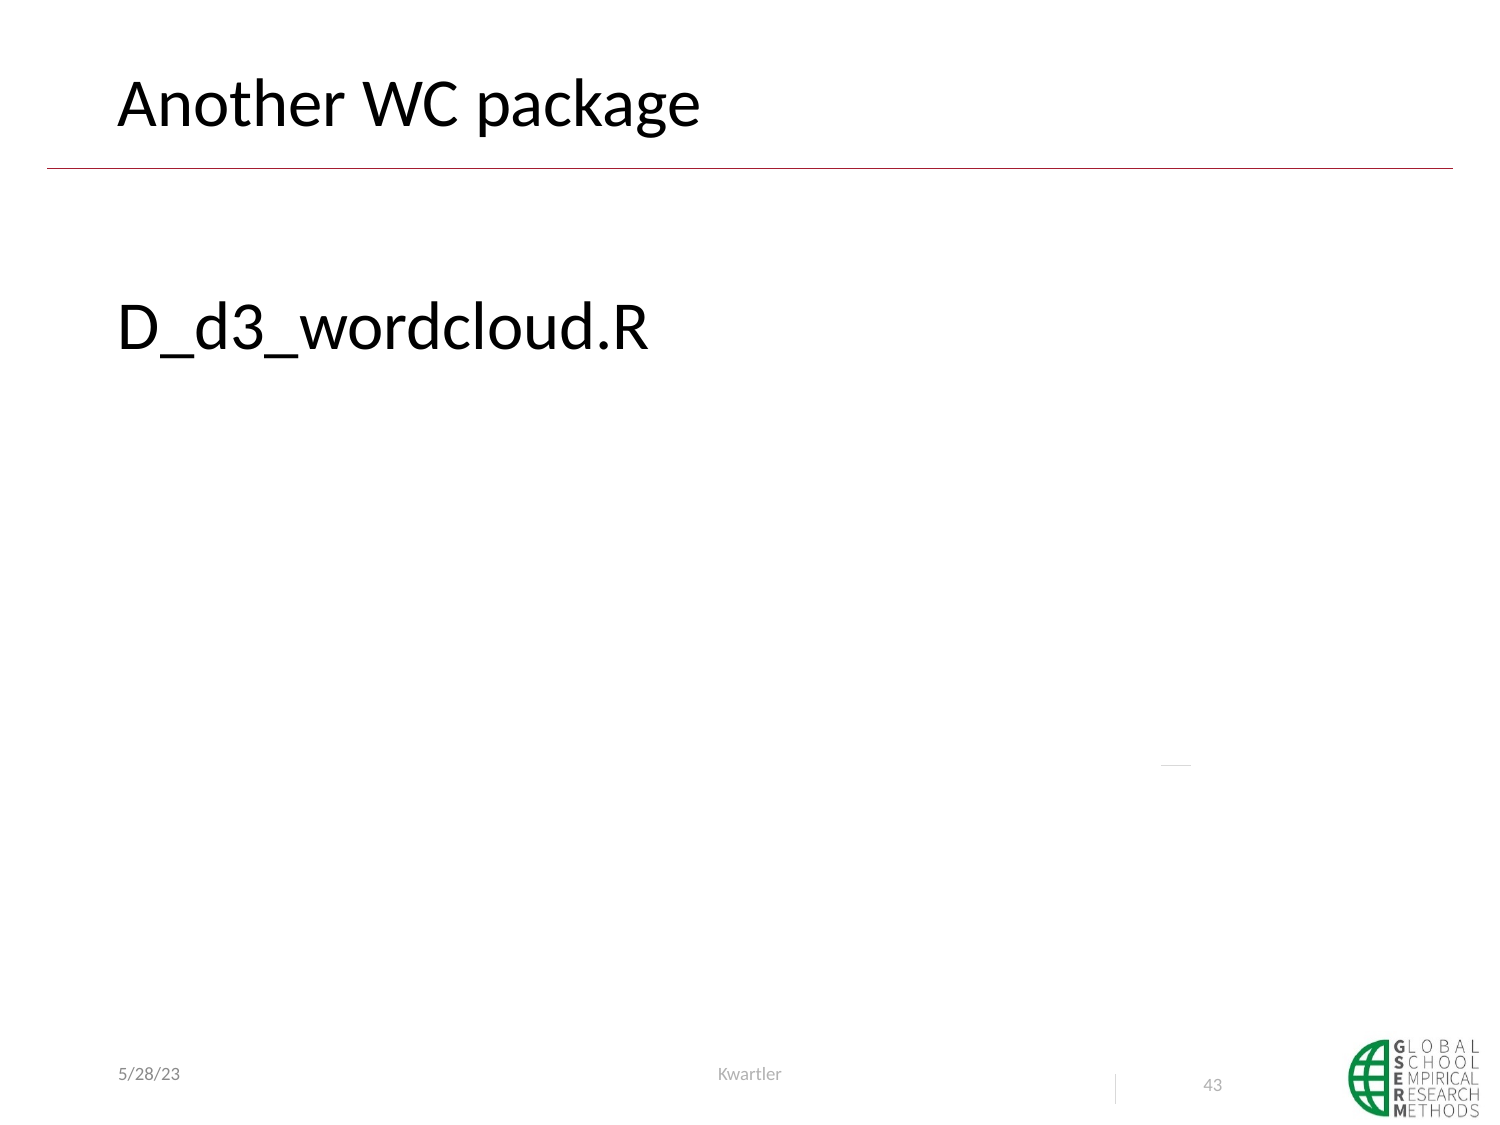

# Another WC package
D_d3_wordcloud.R
5/28/23
Kwartler
43